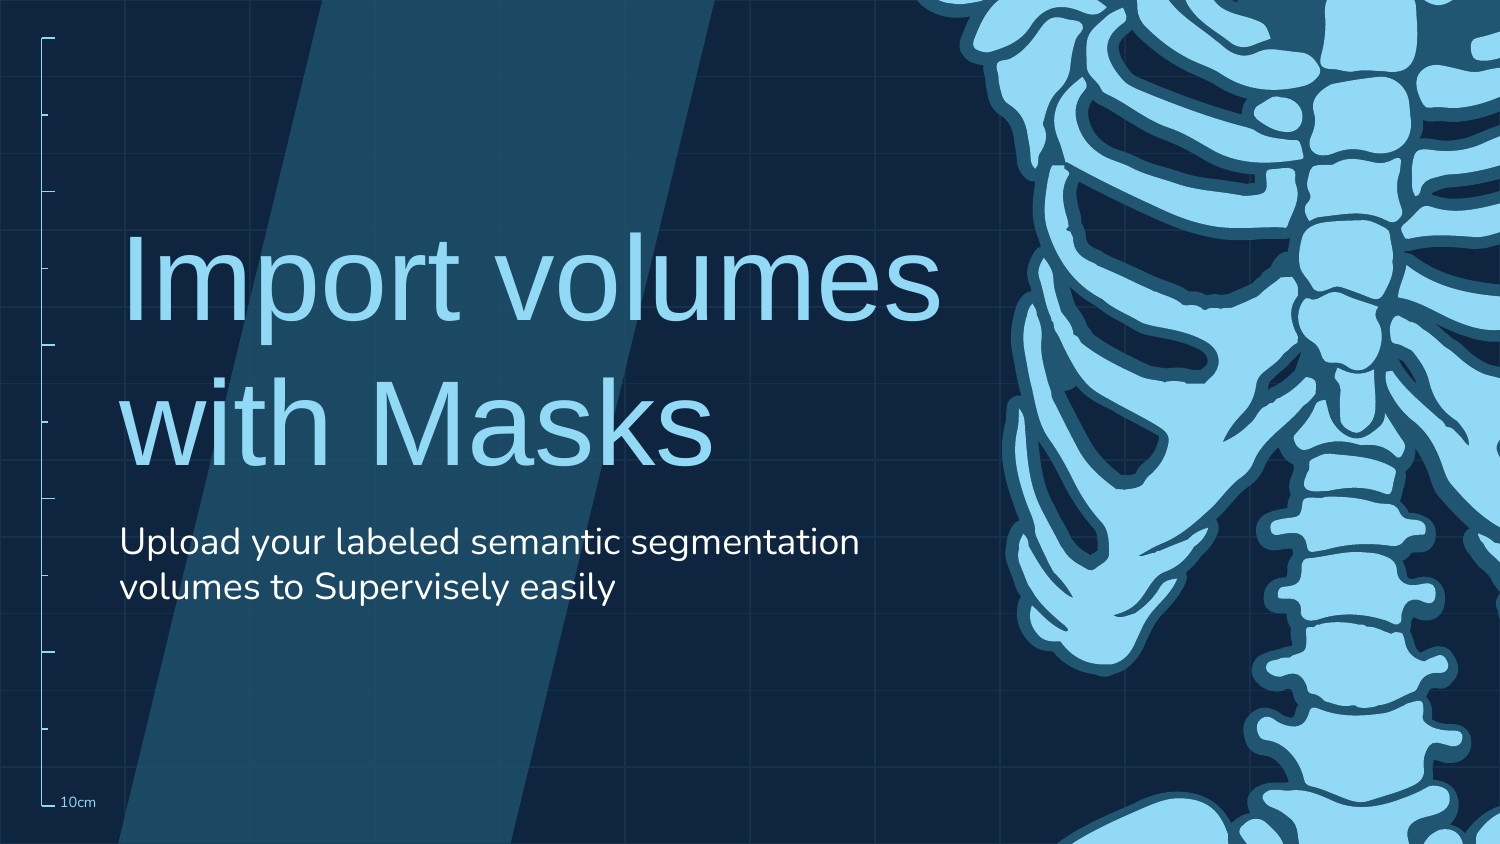

# Import volumes with Masks
Upload your labeled semantic segmentation volumes to Supervisely easily